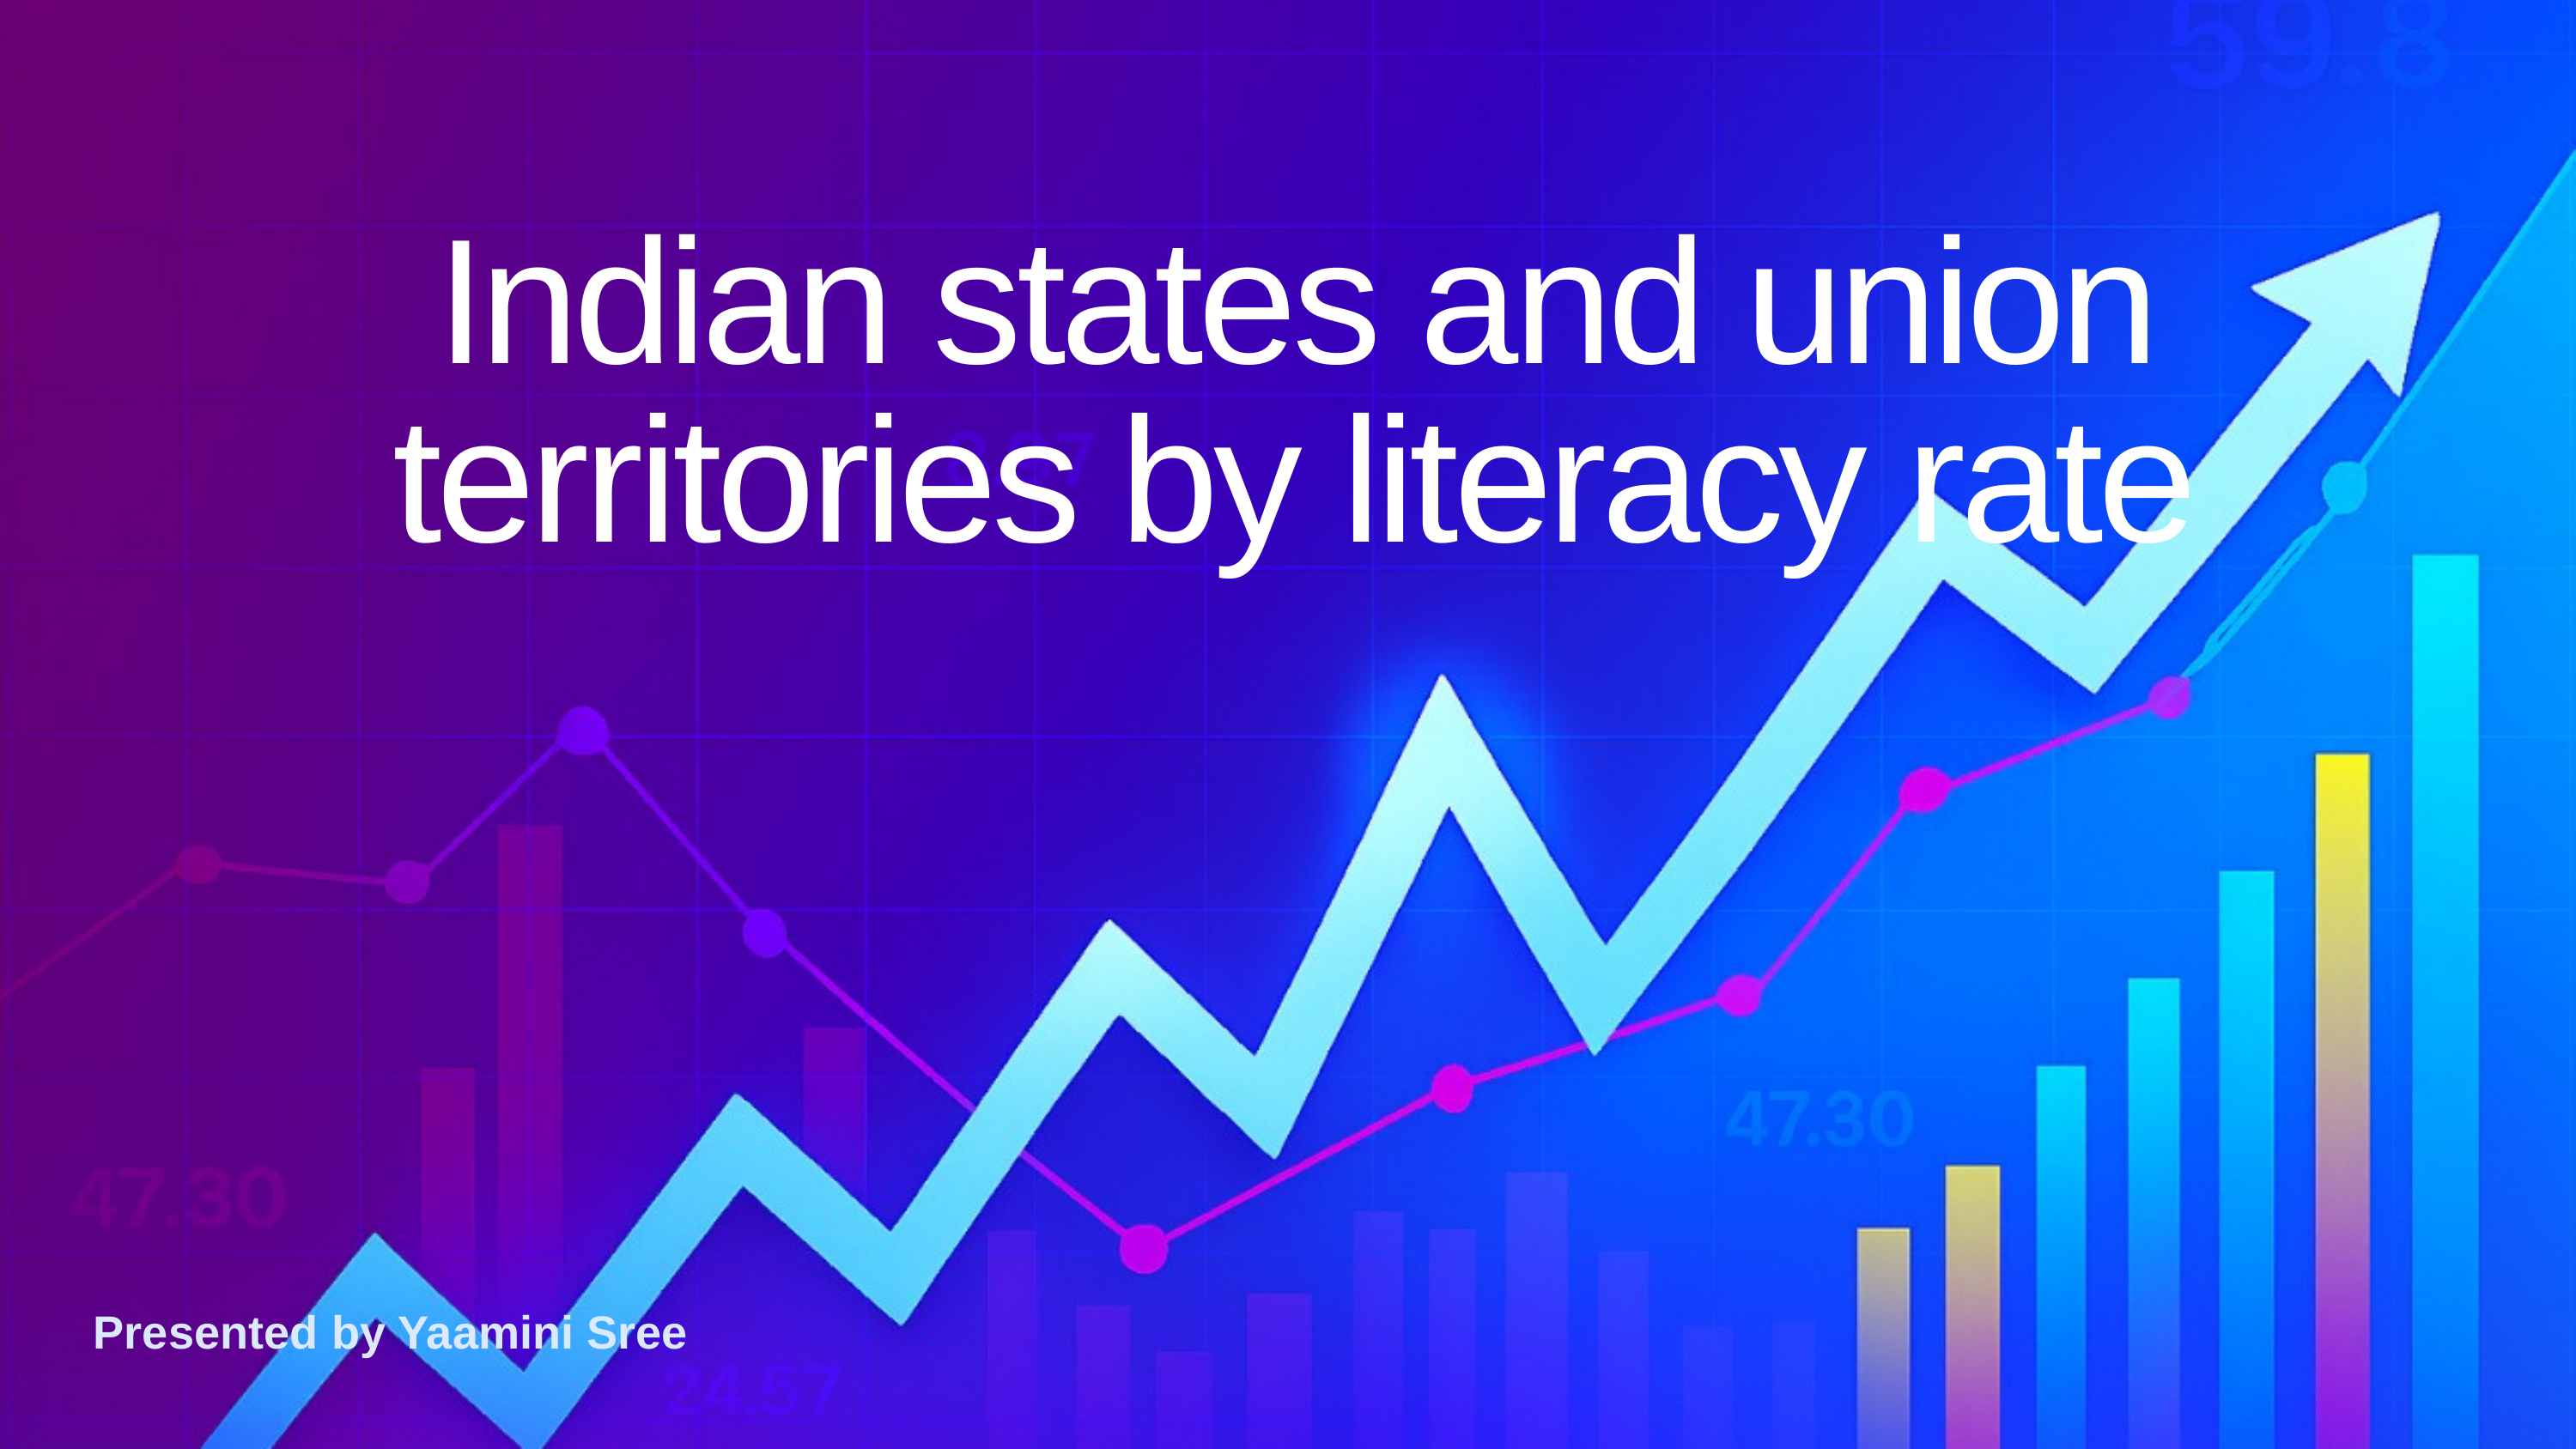

Indian states and union territories by literacy rate

Presented by Yaamini Sree